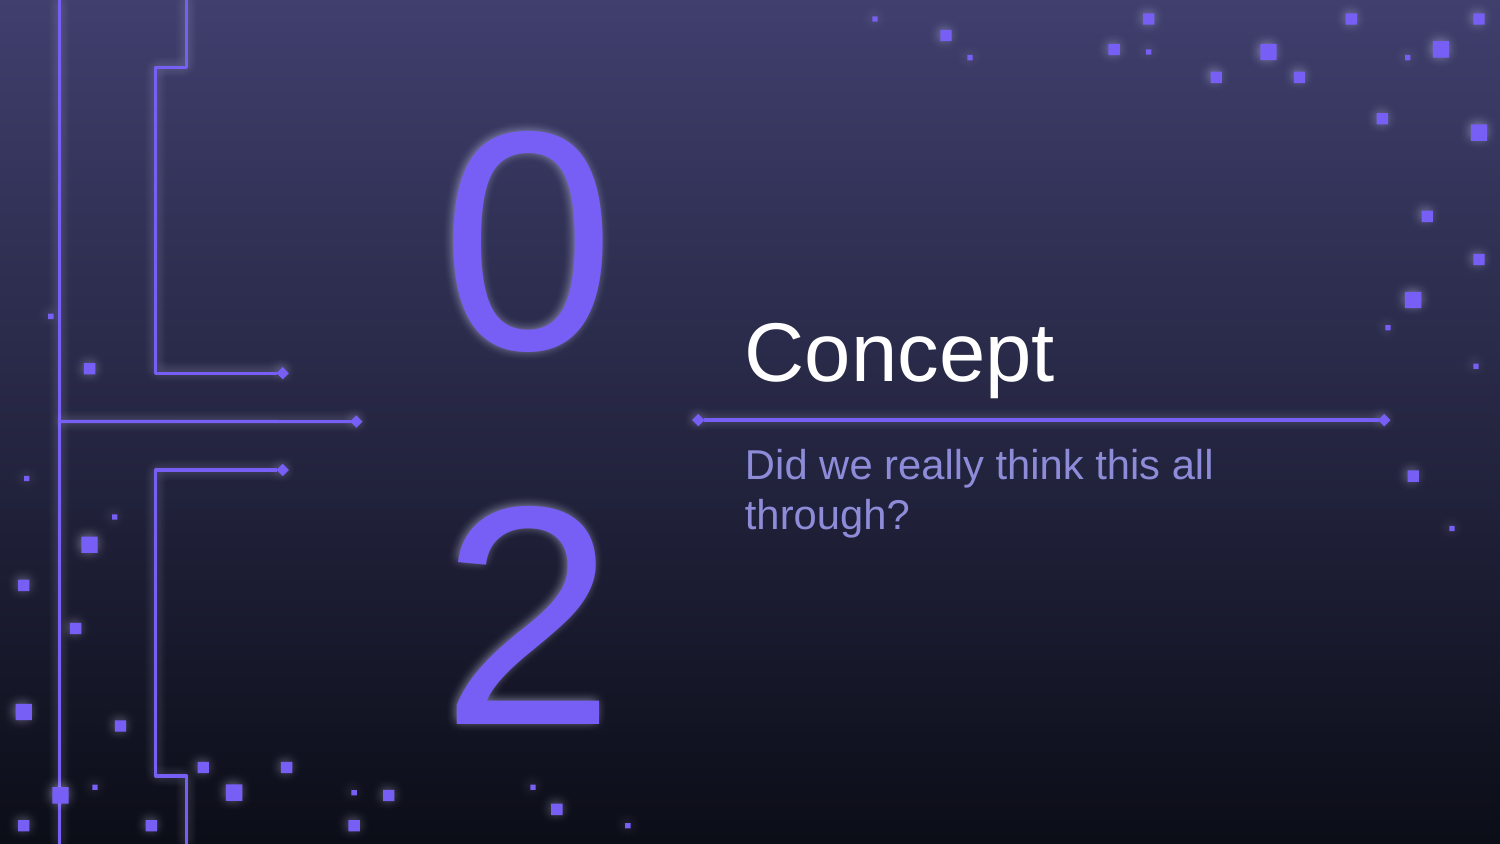

# Concept
02
Did we really think this all through?